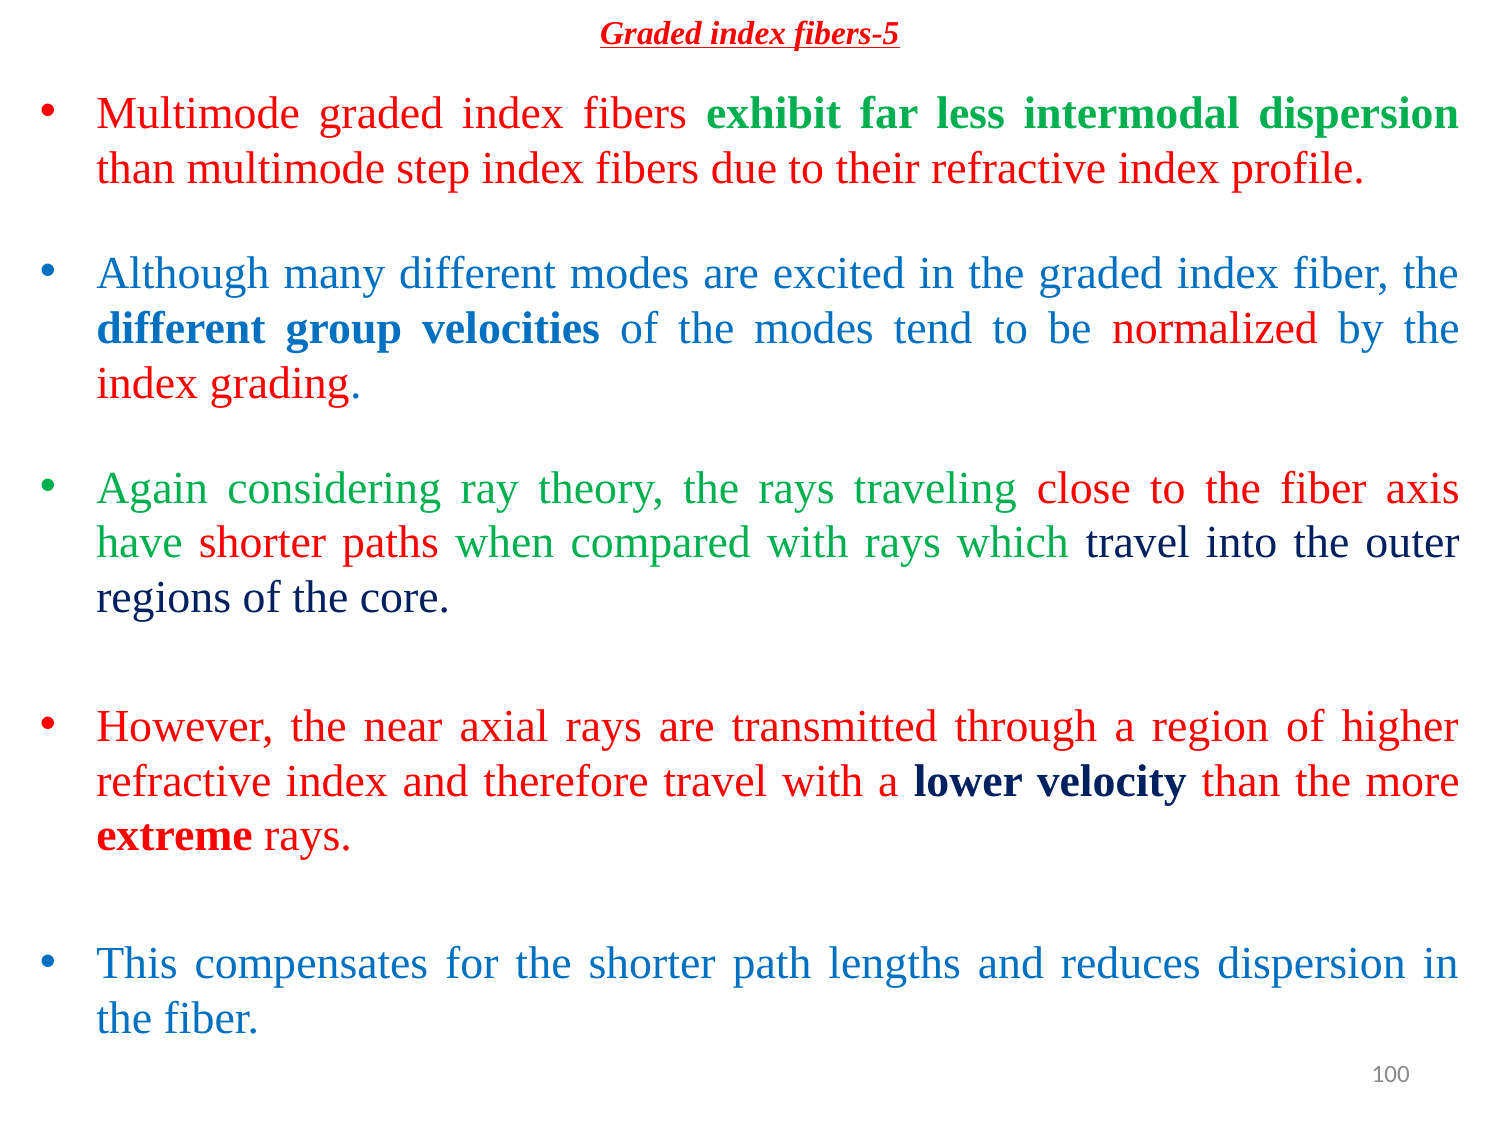

# Graded index fibers-5
Multimode graded index fibers exhibit far less intermodal dispersion than multimode step index fibers due to their refractive index profile.

Although many different modes are excited in the graded index fiber, the different group velocities of the modes tend to be normalized by the index grading.

Again considering ray theory, the rays traveling close to the fiber axis have shorter paths when compared with rays which travel into the outer regions of the core.

However, the near axial rays are transmitted through a region of higher refractive index and therefore travel with a lower velocity than the more extreme rays.

This compensates for the shorter path lengths and reduces dispersion in the fiber.
100